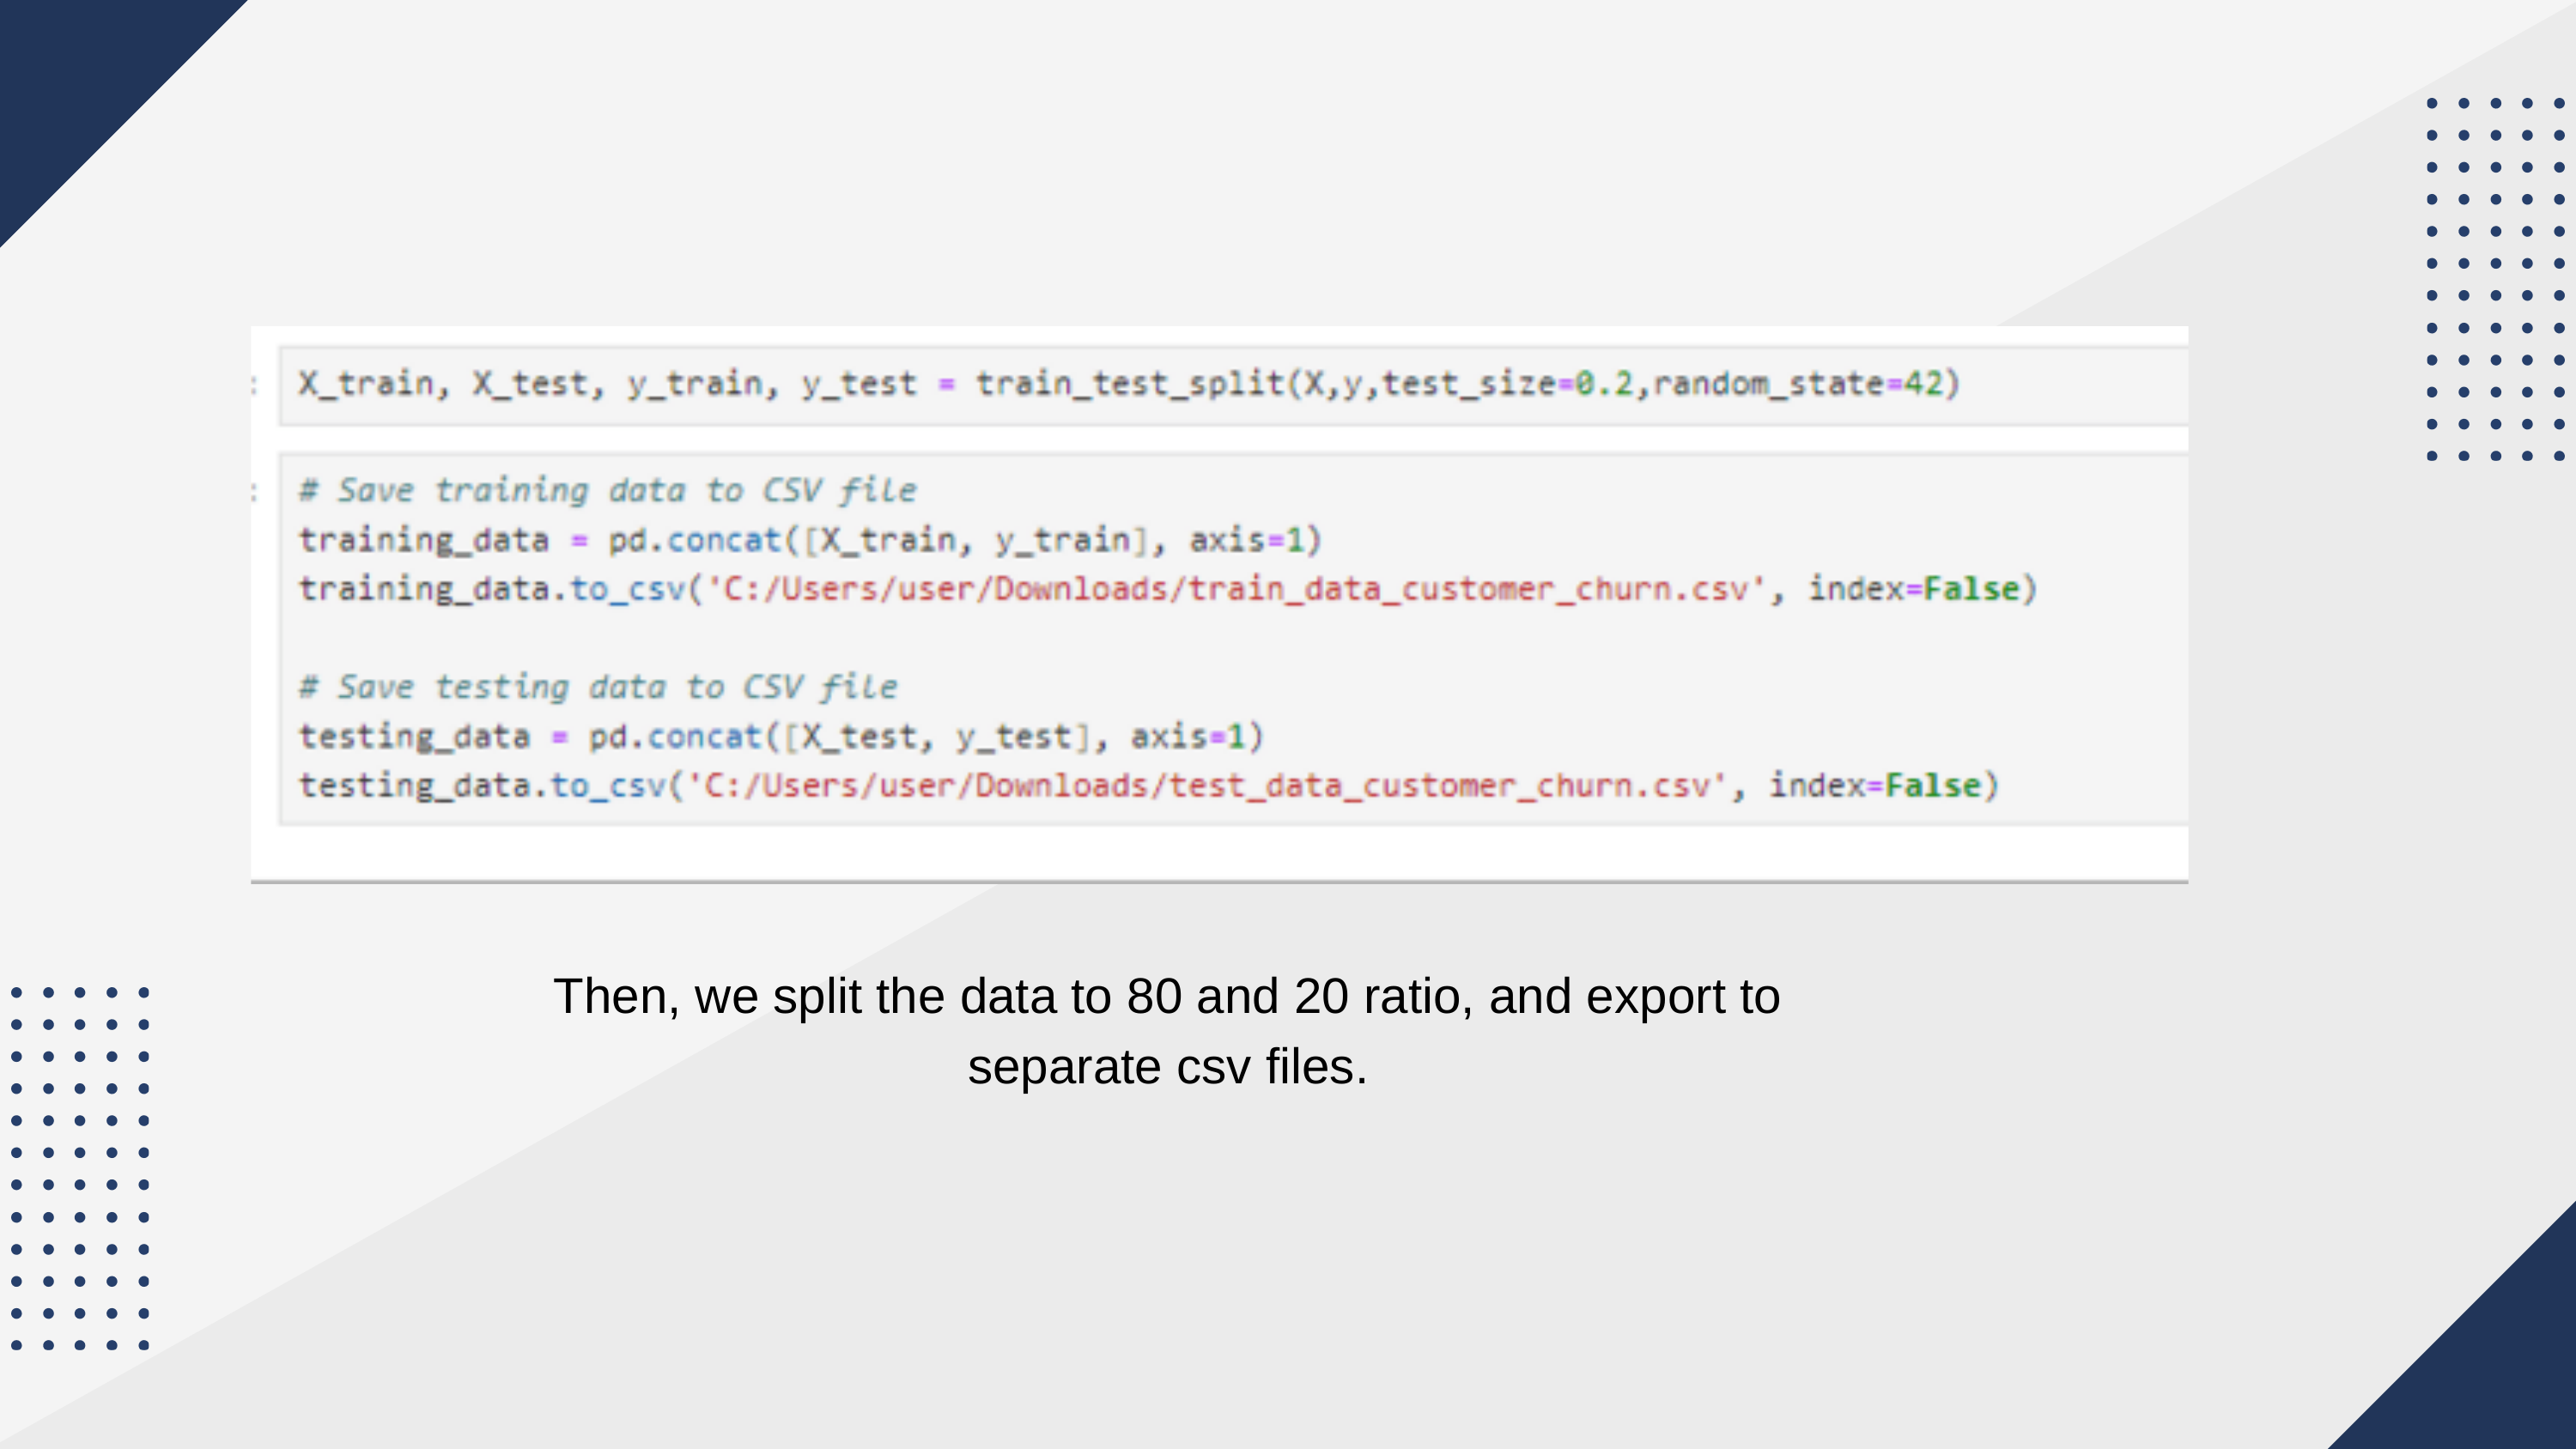

Then, we split the data to 80 and 20 ratio, and export to separate csv files.